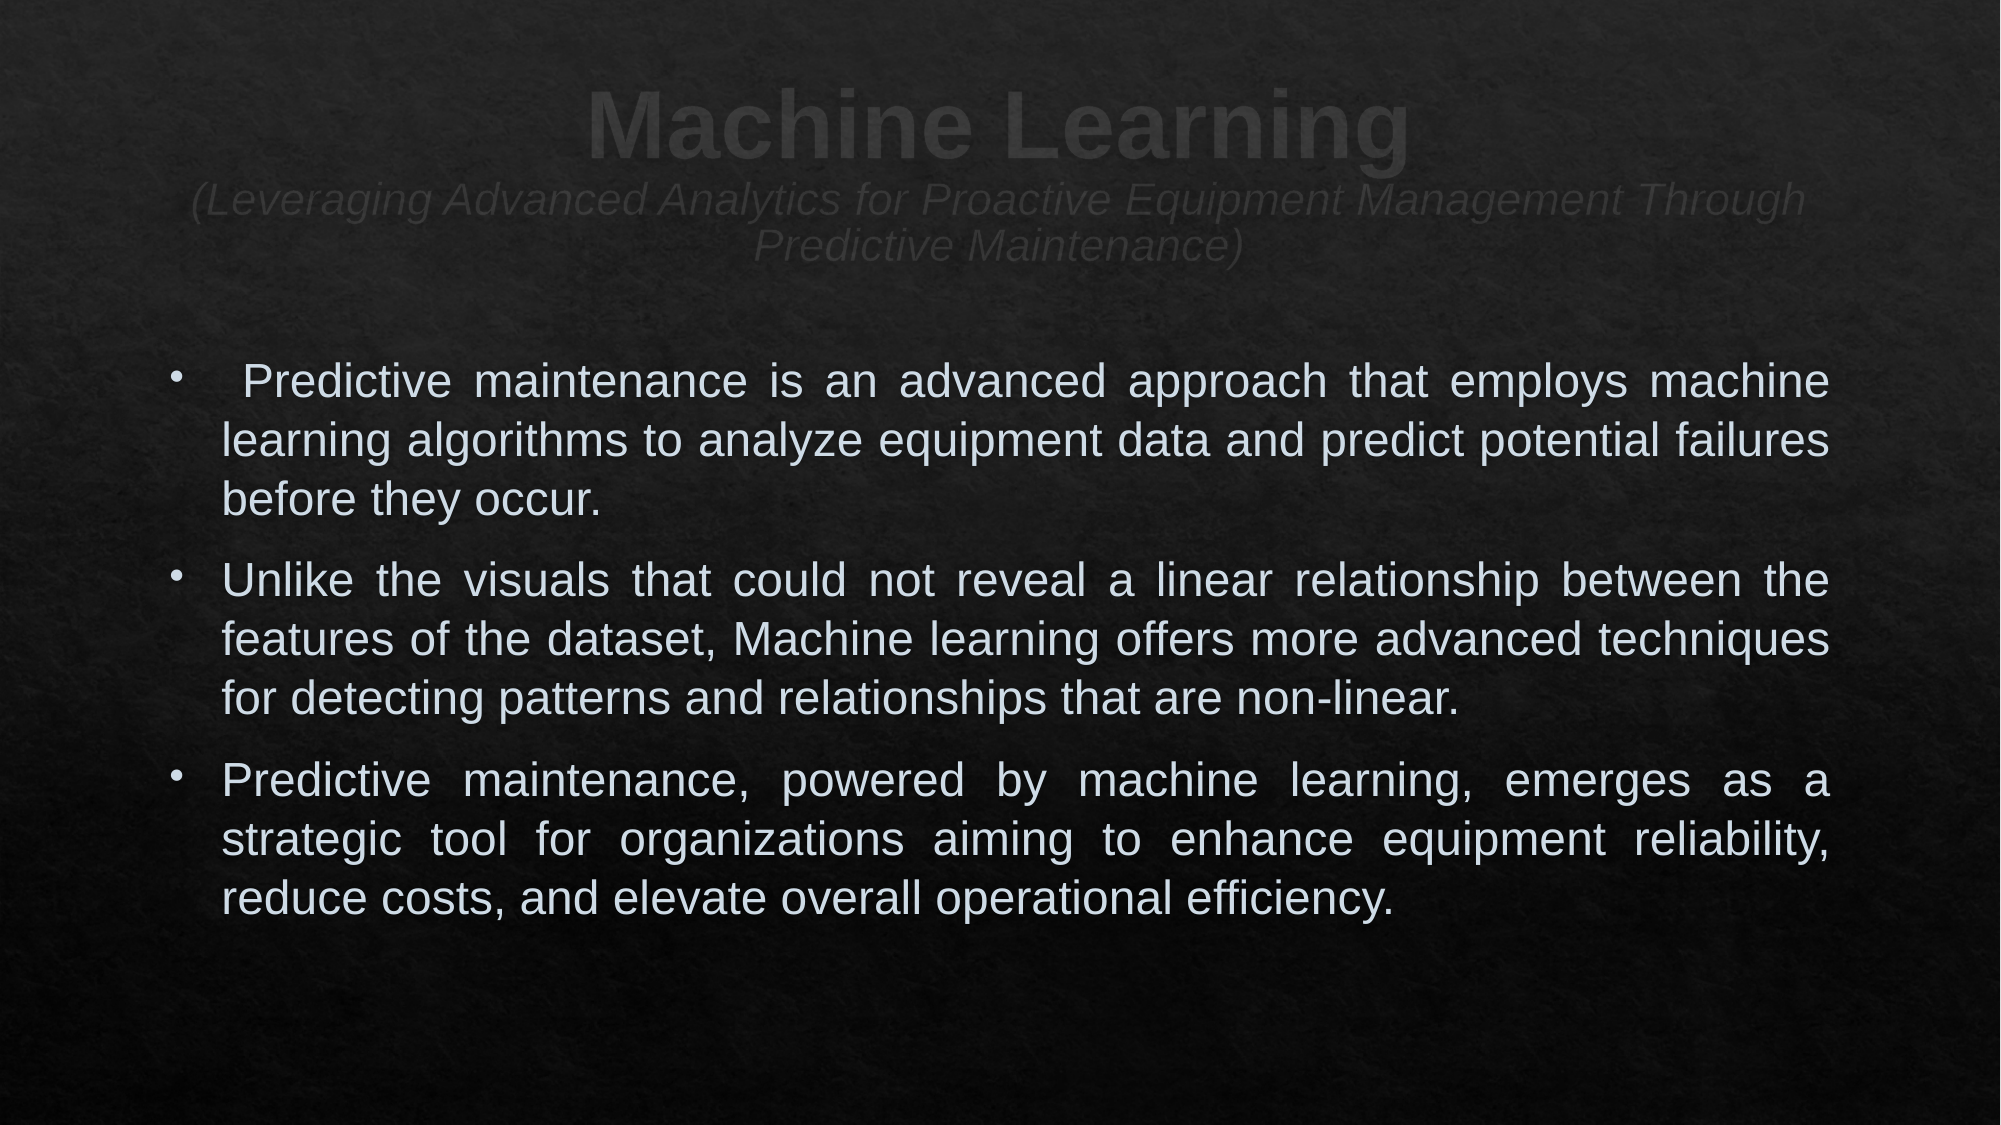

# Machine Learning (Leveraging Advanced Analytics for Proactive Equipment Management Through Predictive Maintenance)
 Predictive maintenance is an advanced approach that employs machine learning algorithms to analyze equipment data and predict potential failures before they occur.
Unlike the visuals that could not reveal a linear relationship between the features of the dataset, Machine learning offers more advanced techniques for detecting patterns and relationships that are non-linear.
Predictive maintenance, powered by machine learning, emerges as a strategic tool for organizations aiming to enhance equipment reliability, reduce costs, and elevate overall operational efficiency.